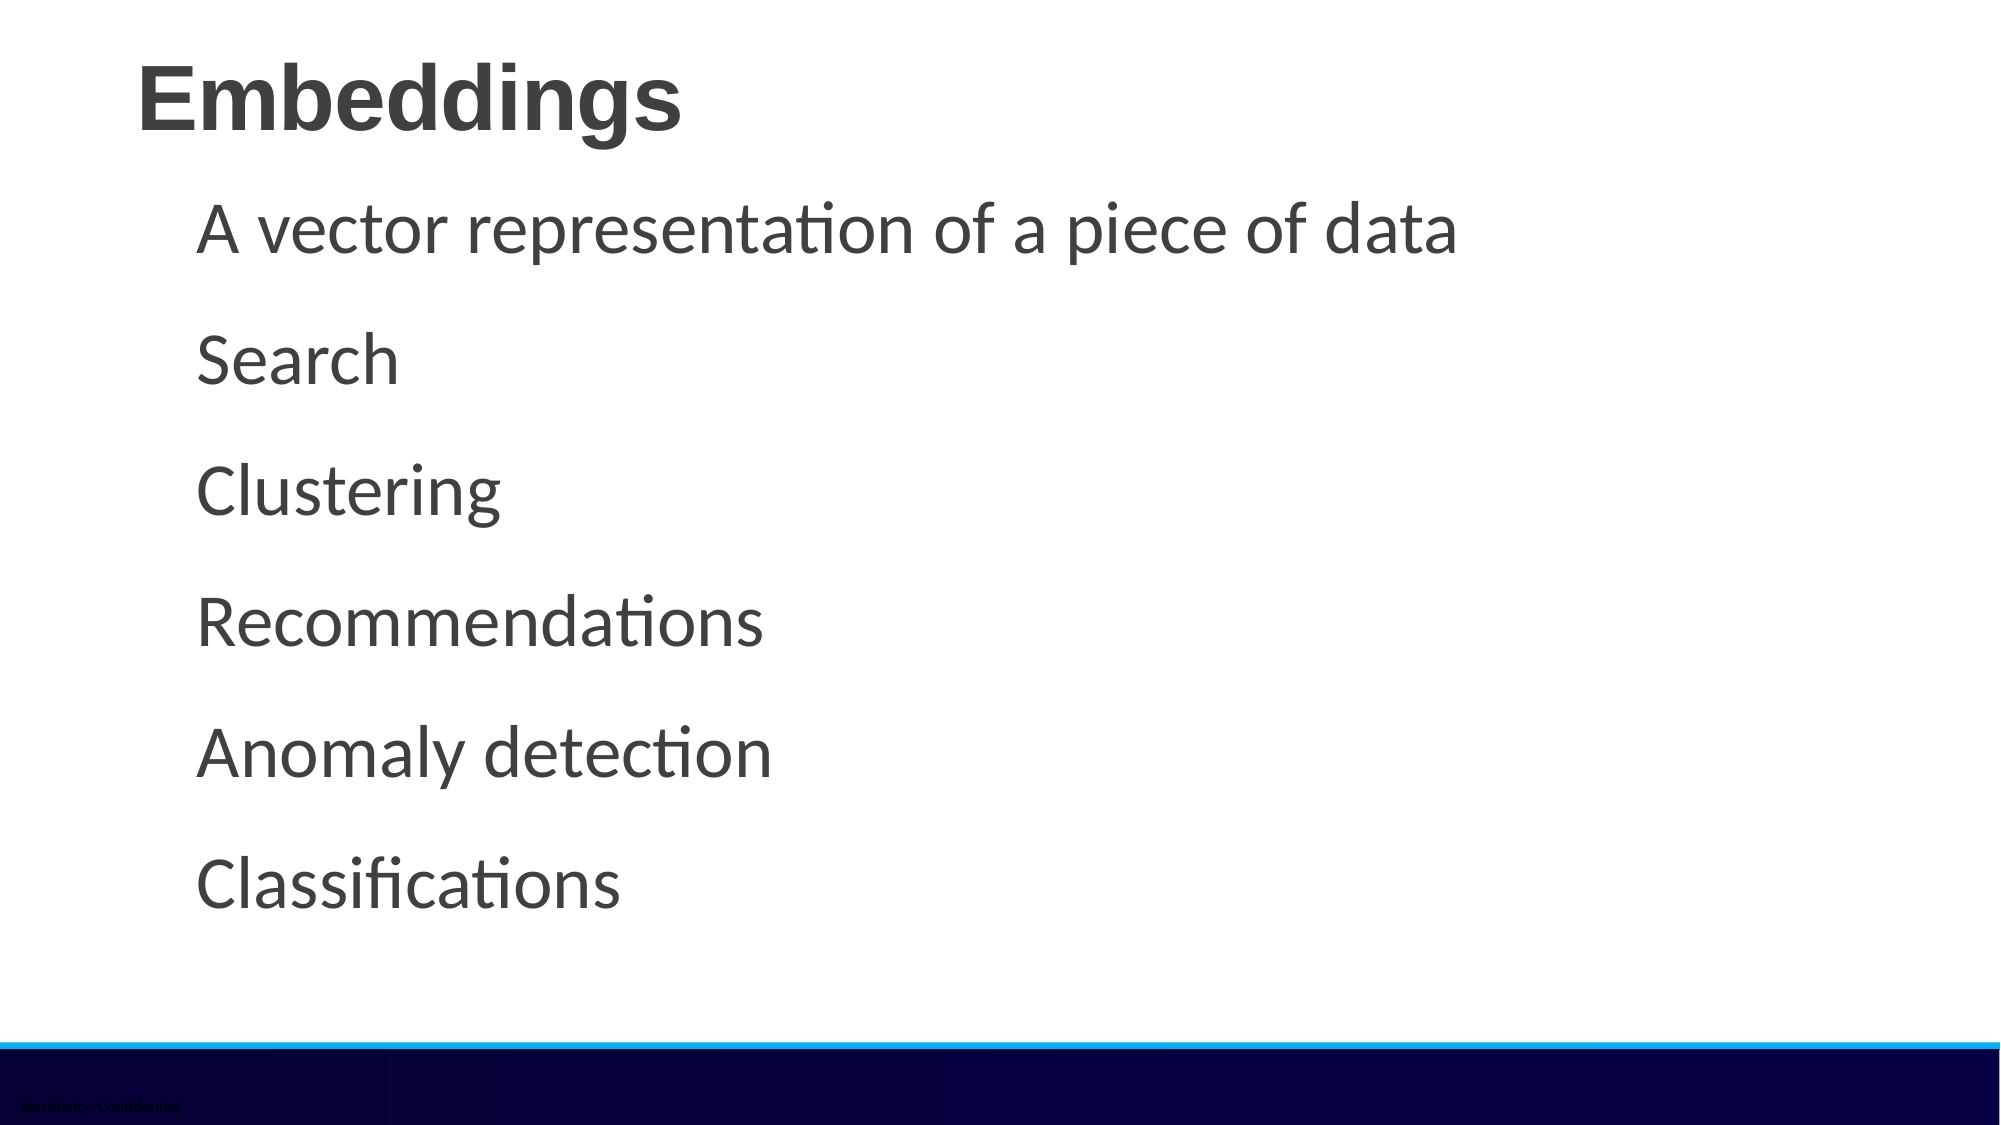

# Embeddings
A vector representation of a piece of data
Search
Clustering
Recommendations
Anomaly detection
Classifications